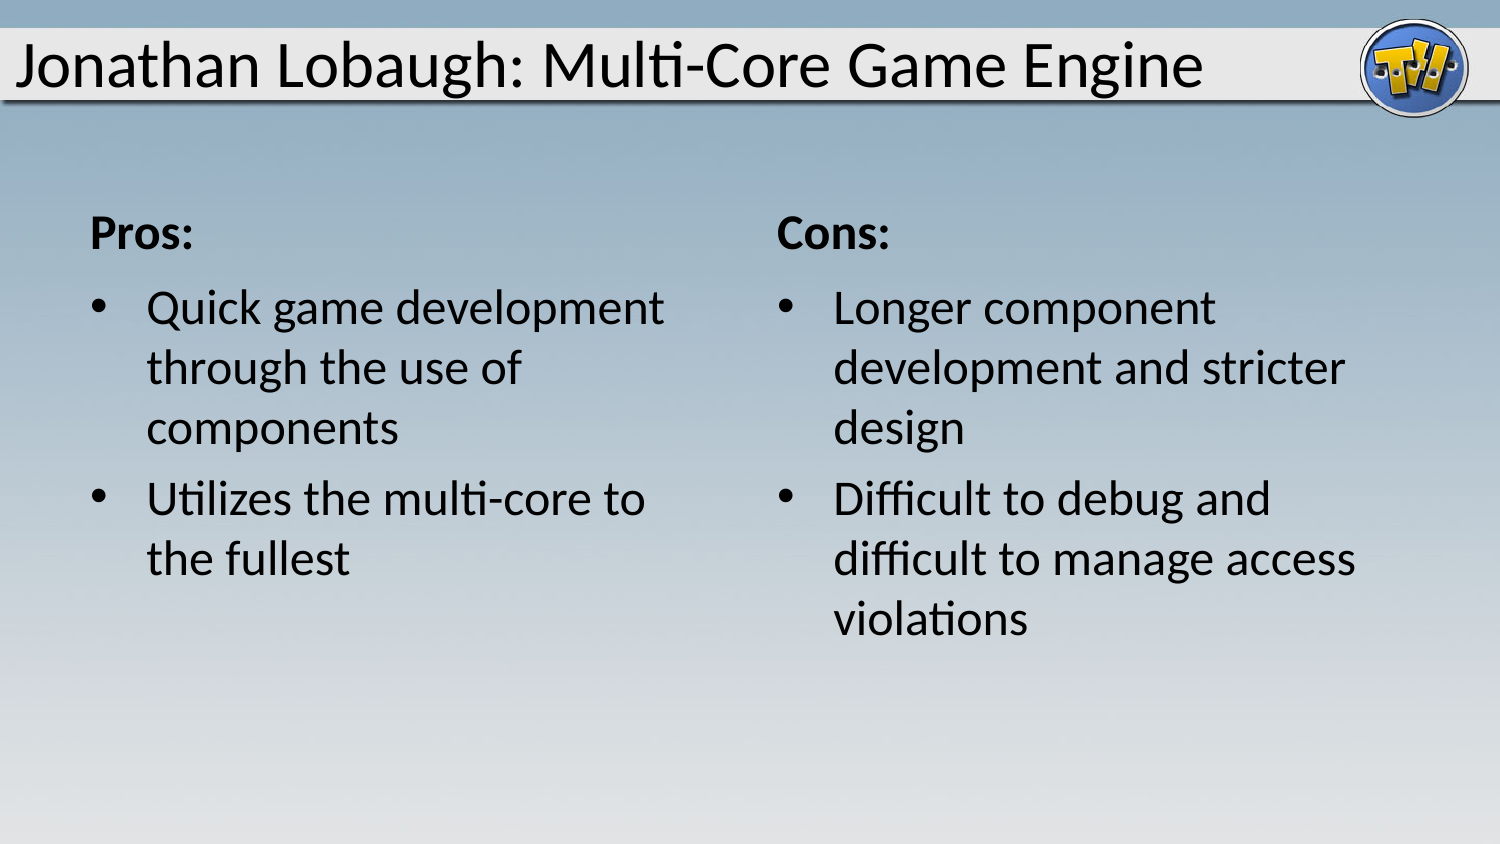

# Jonathan Lobaugh: Multi-Core Game Engine
Pros:
Cons:
Quick game development through the use of components
Utilizes the multi-core to the fullest

Longer component development and stricter design
Difficult to debug and difficult to manage access violations